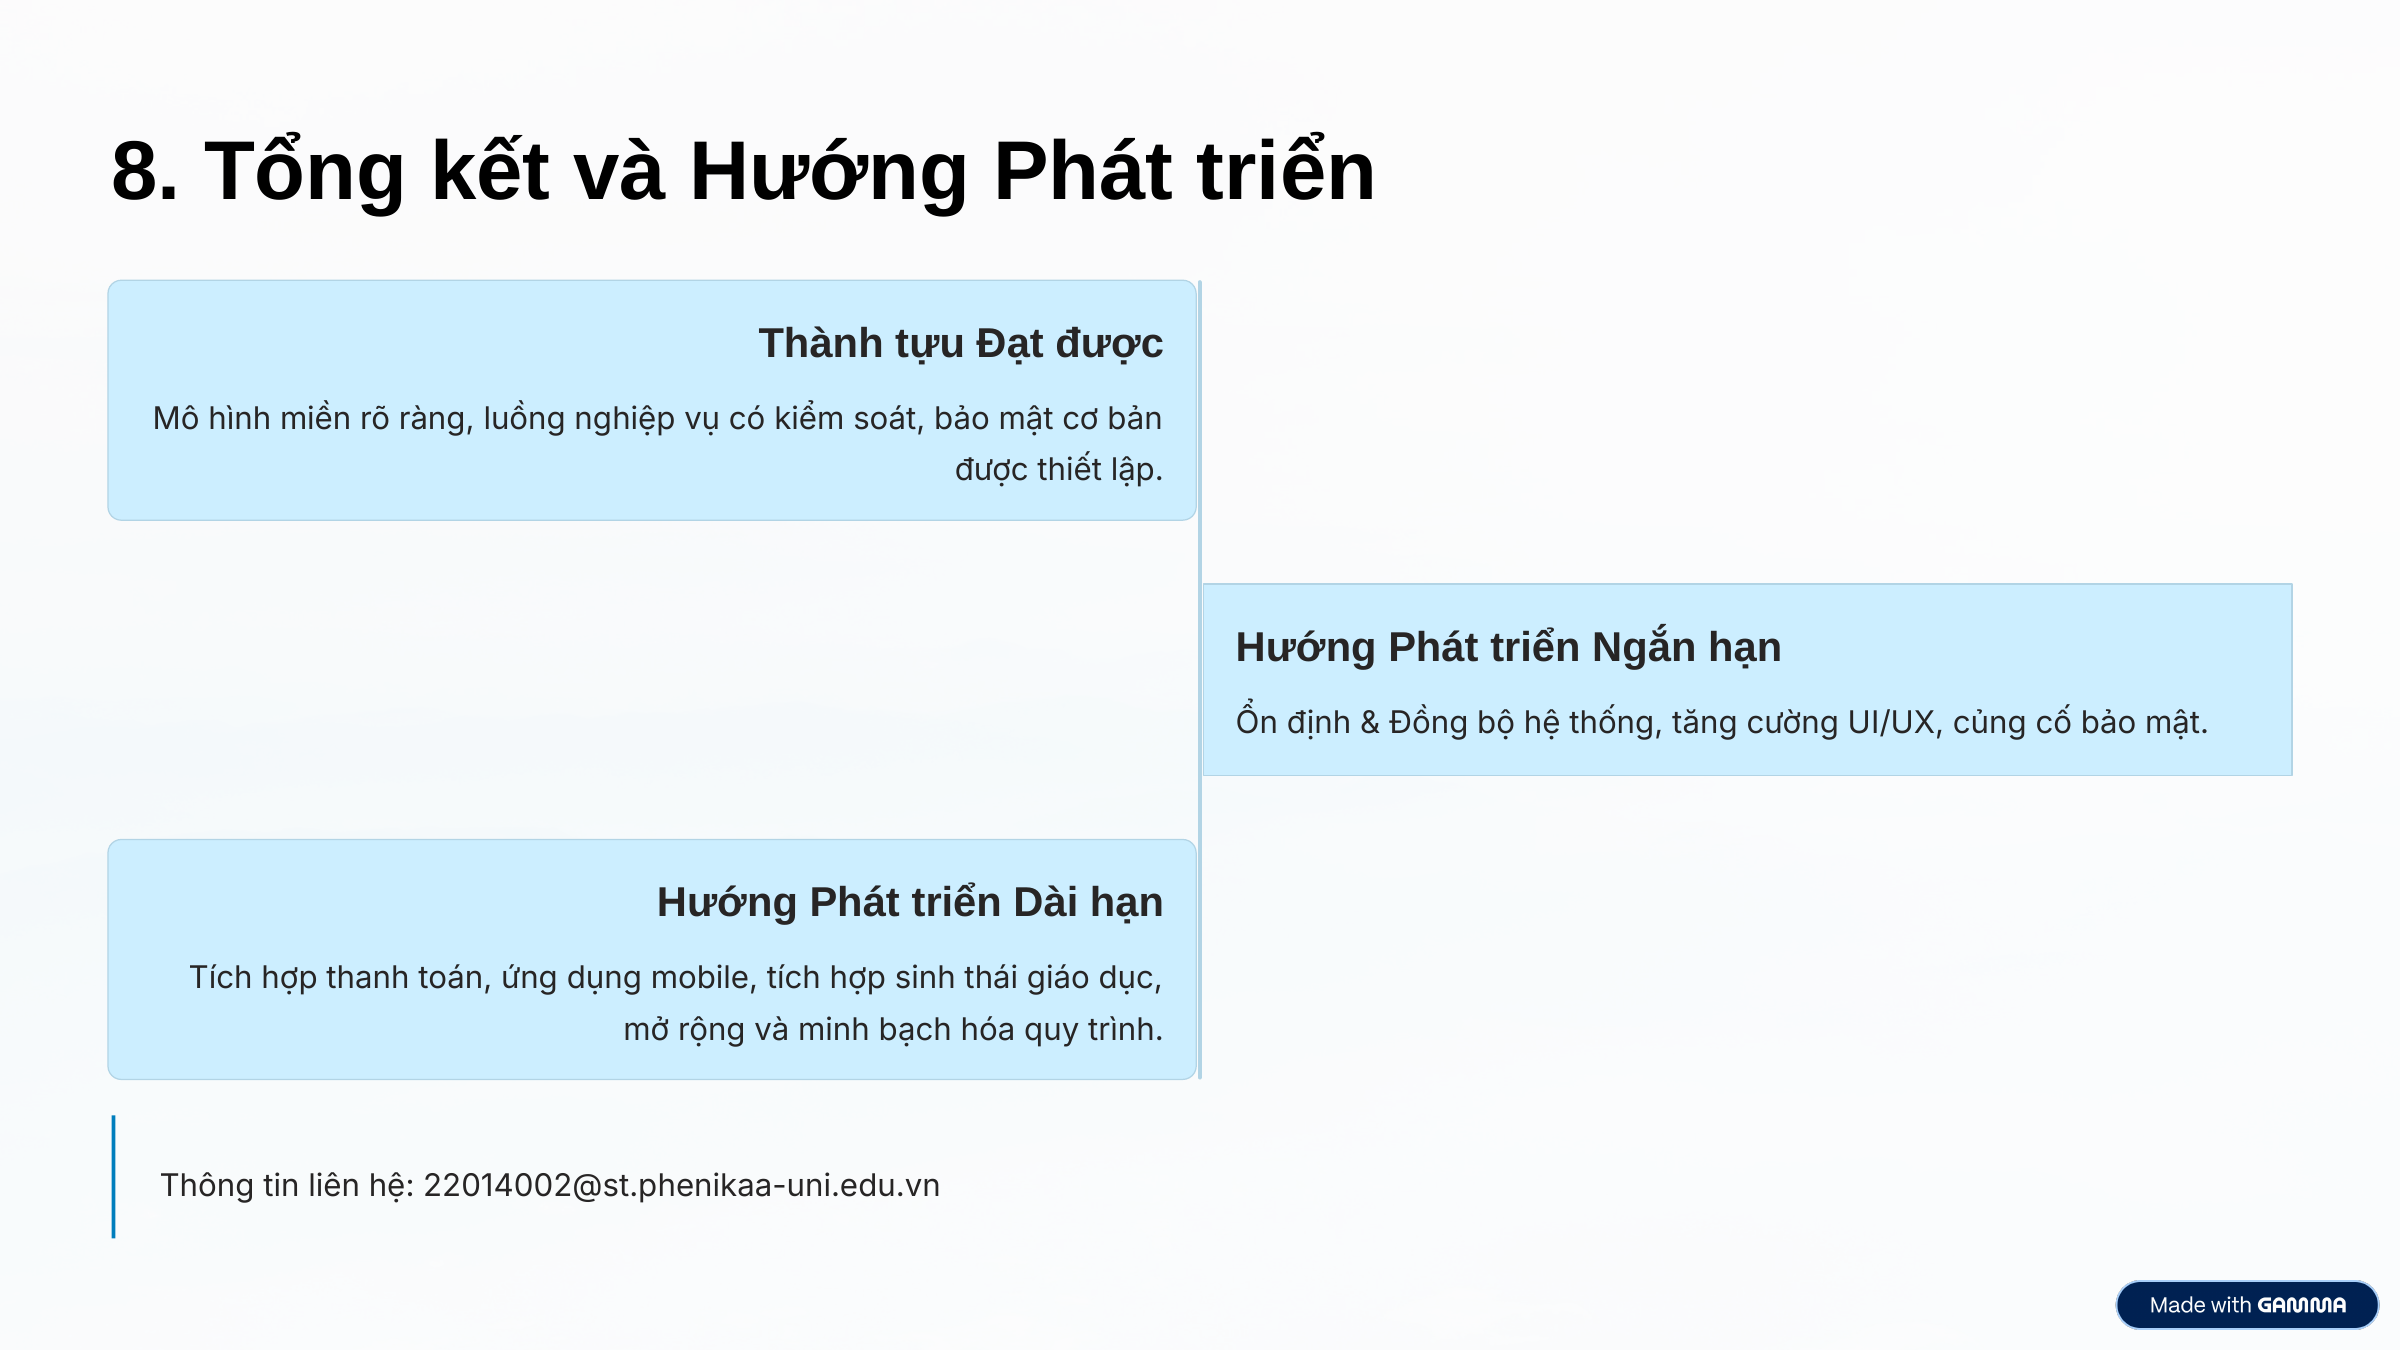

8. Tổng kết và Hướng Phát triển

Thành tựu Đạt được
Mô hình miền rõ ràng, luồng nghiệp vụ có kiểm soát, bảo mật cơ bản được thiết lập.

Hướng Phát triển Ngắn hạn
Ổn định & Đồng bộ hệ thống, tăng cường UI/UX, củng cố bảo mật.

Hướng Phát triển Dài hạn
Tích hợp thanh toán, ứng dụng mobile, tích hợp sinh thái giáo dục, mở rộng và minh bạch hóa quy trình.

Thông tin liên hệ: 22014002@st.phenikaa-uni.edu.vn